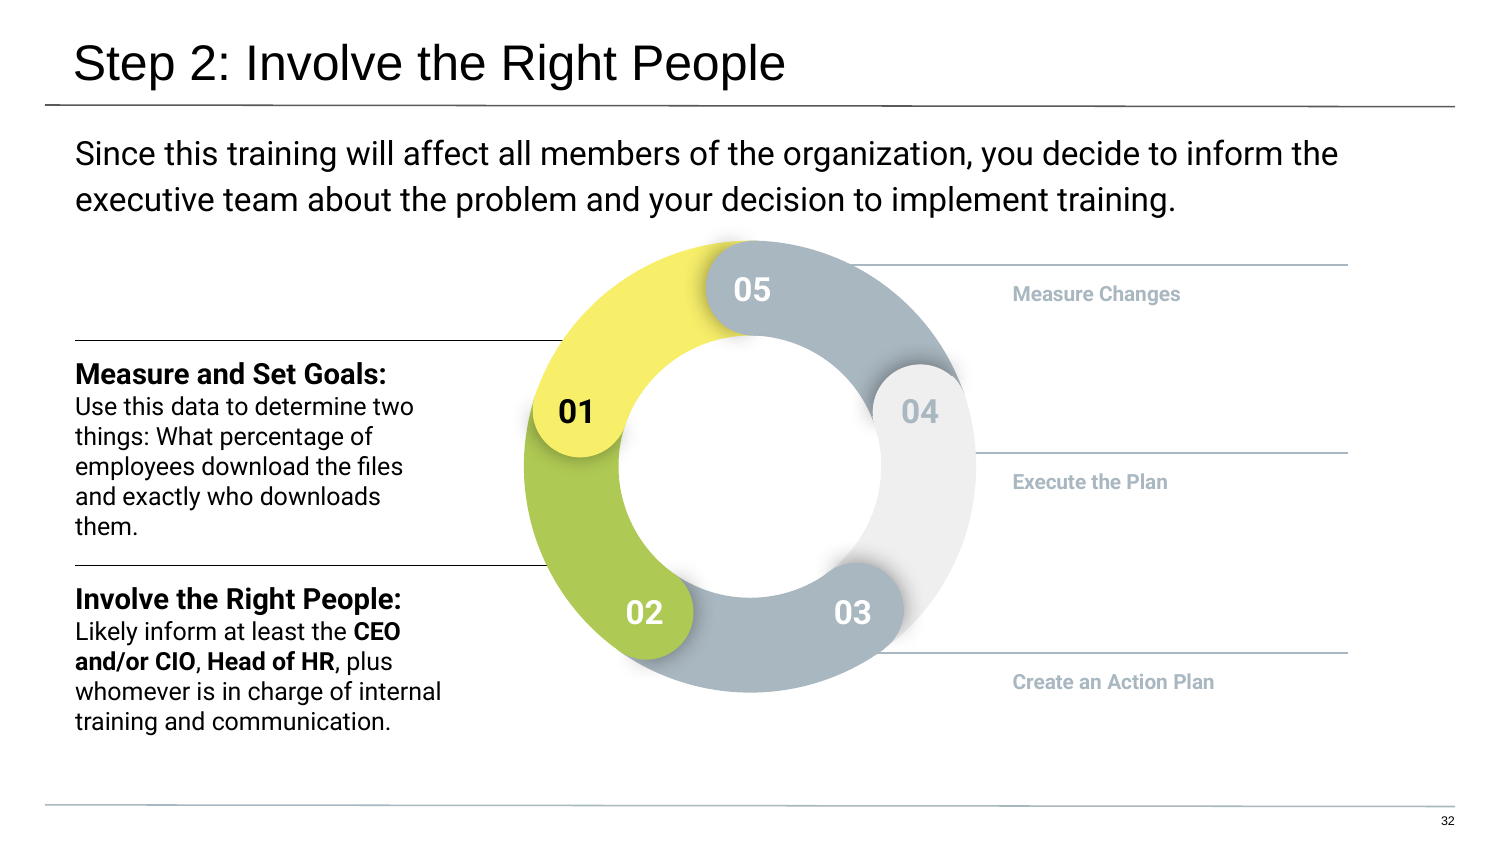

# Step 2: Involve the Right People

Since this training will affect all members of the organization, you decide to inform the executive team about the problem and your decision to implement training.

05
Measure Changes

Measure and Set Goals:
Use this data to determine two things: What percentage of employees download the files and exactly who downloads them.

01
04
Execute the Plan

Involve the Right People:
Likely inform at least the CEO and/or CIO, Head of HR, plus whomever is in charge of internal training and communication.

02
03
Create an Action Plan

32